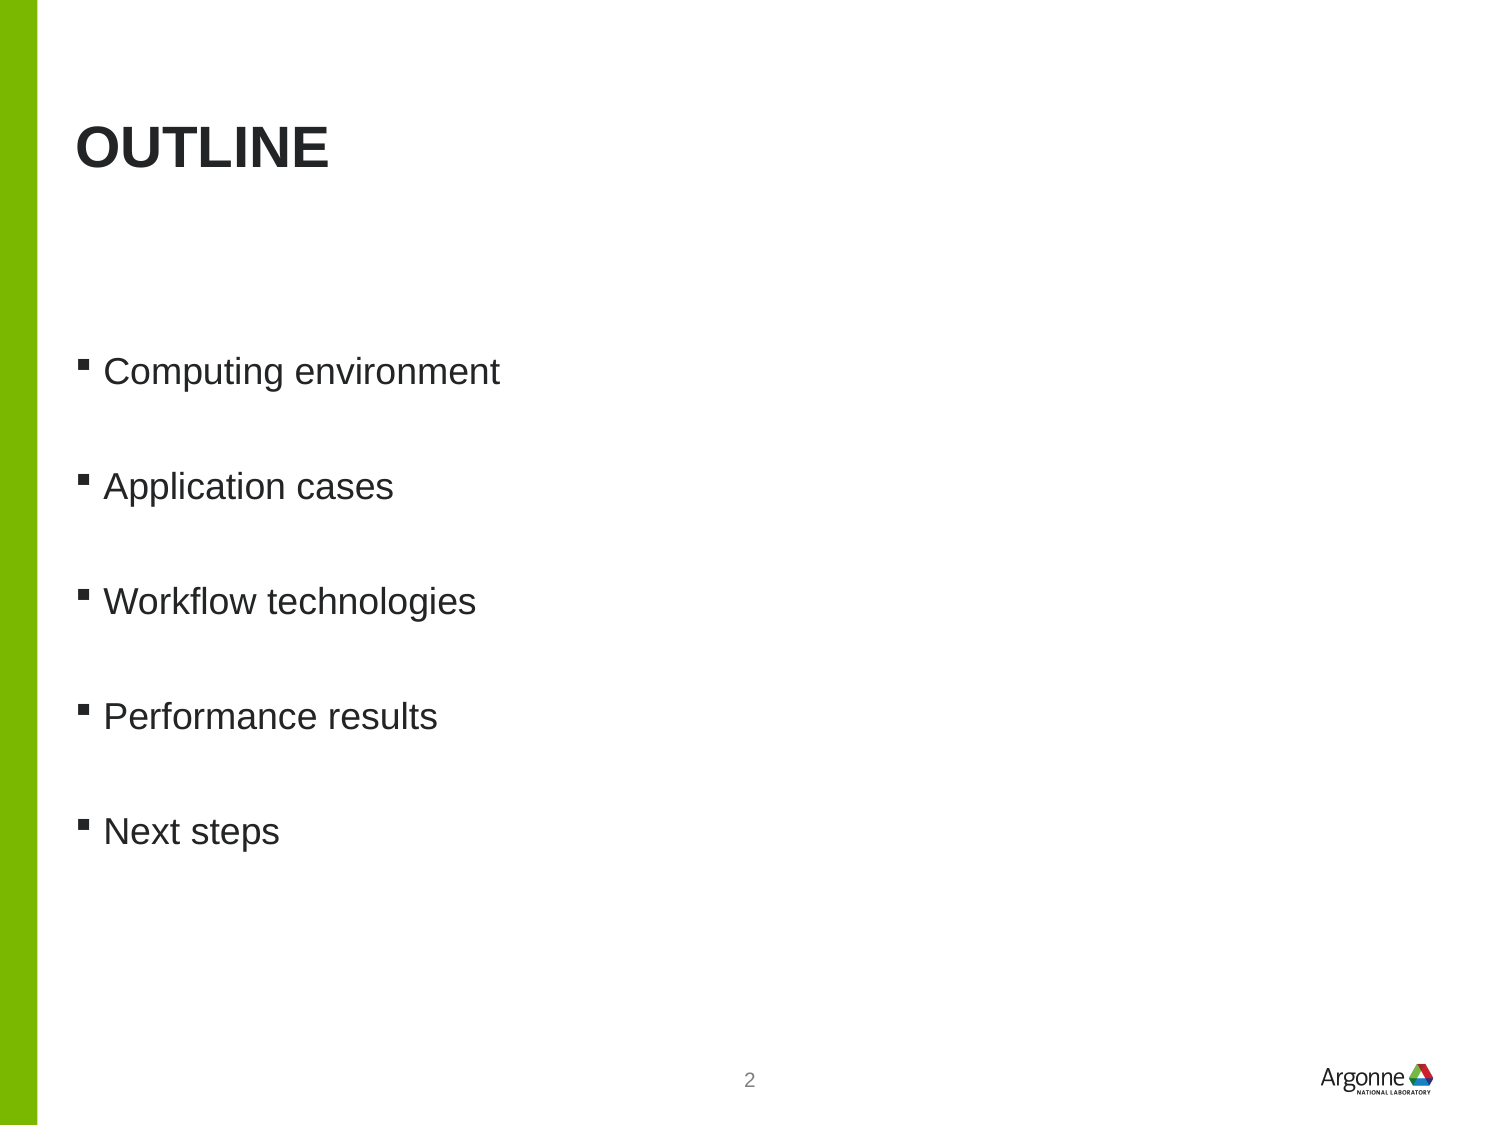

# OUTLINE

Computing environment

Application cases

Workflow technologies

Performance results

Next steps
2